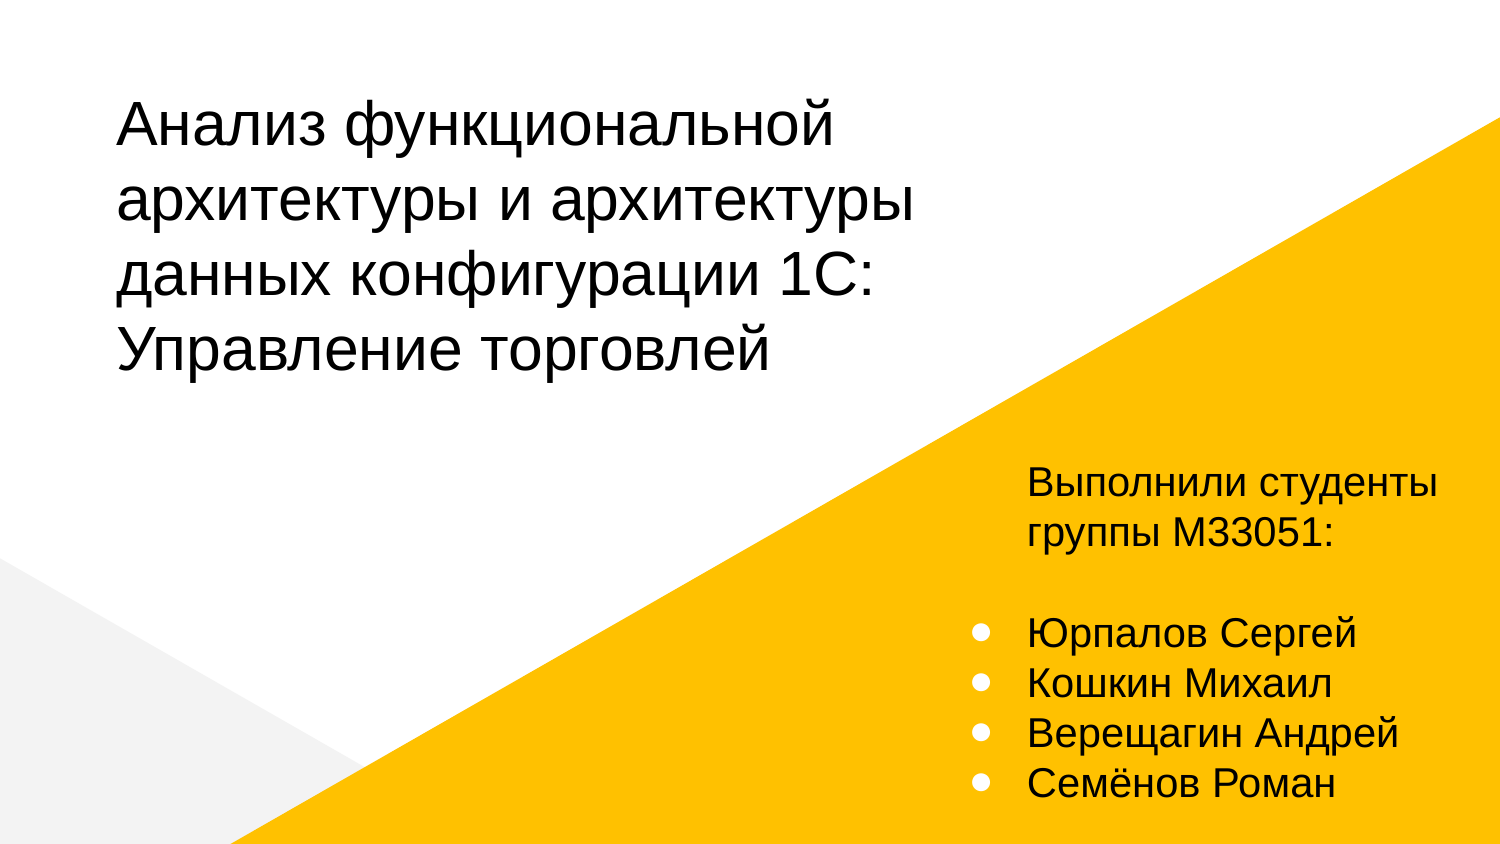

# Анализ функциональной архитектуры и архитектуры данных конфигурации 1C: Управление торговлей

Выполнили студенты группы M33051:

Юрпалов Сергей
Кошкин Михаил
Верещагин Андрей
Семёнов Роман